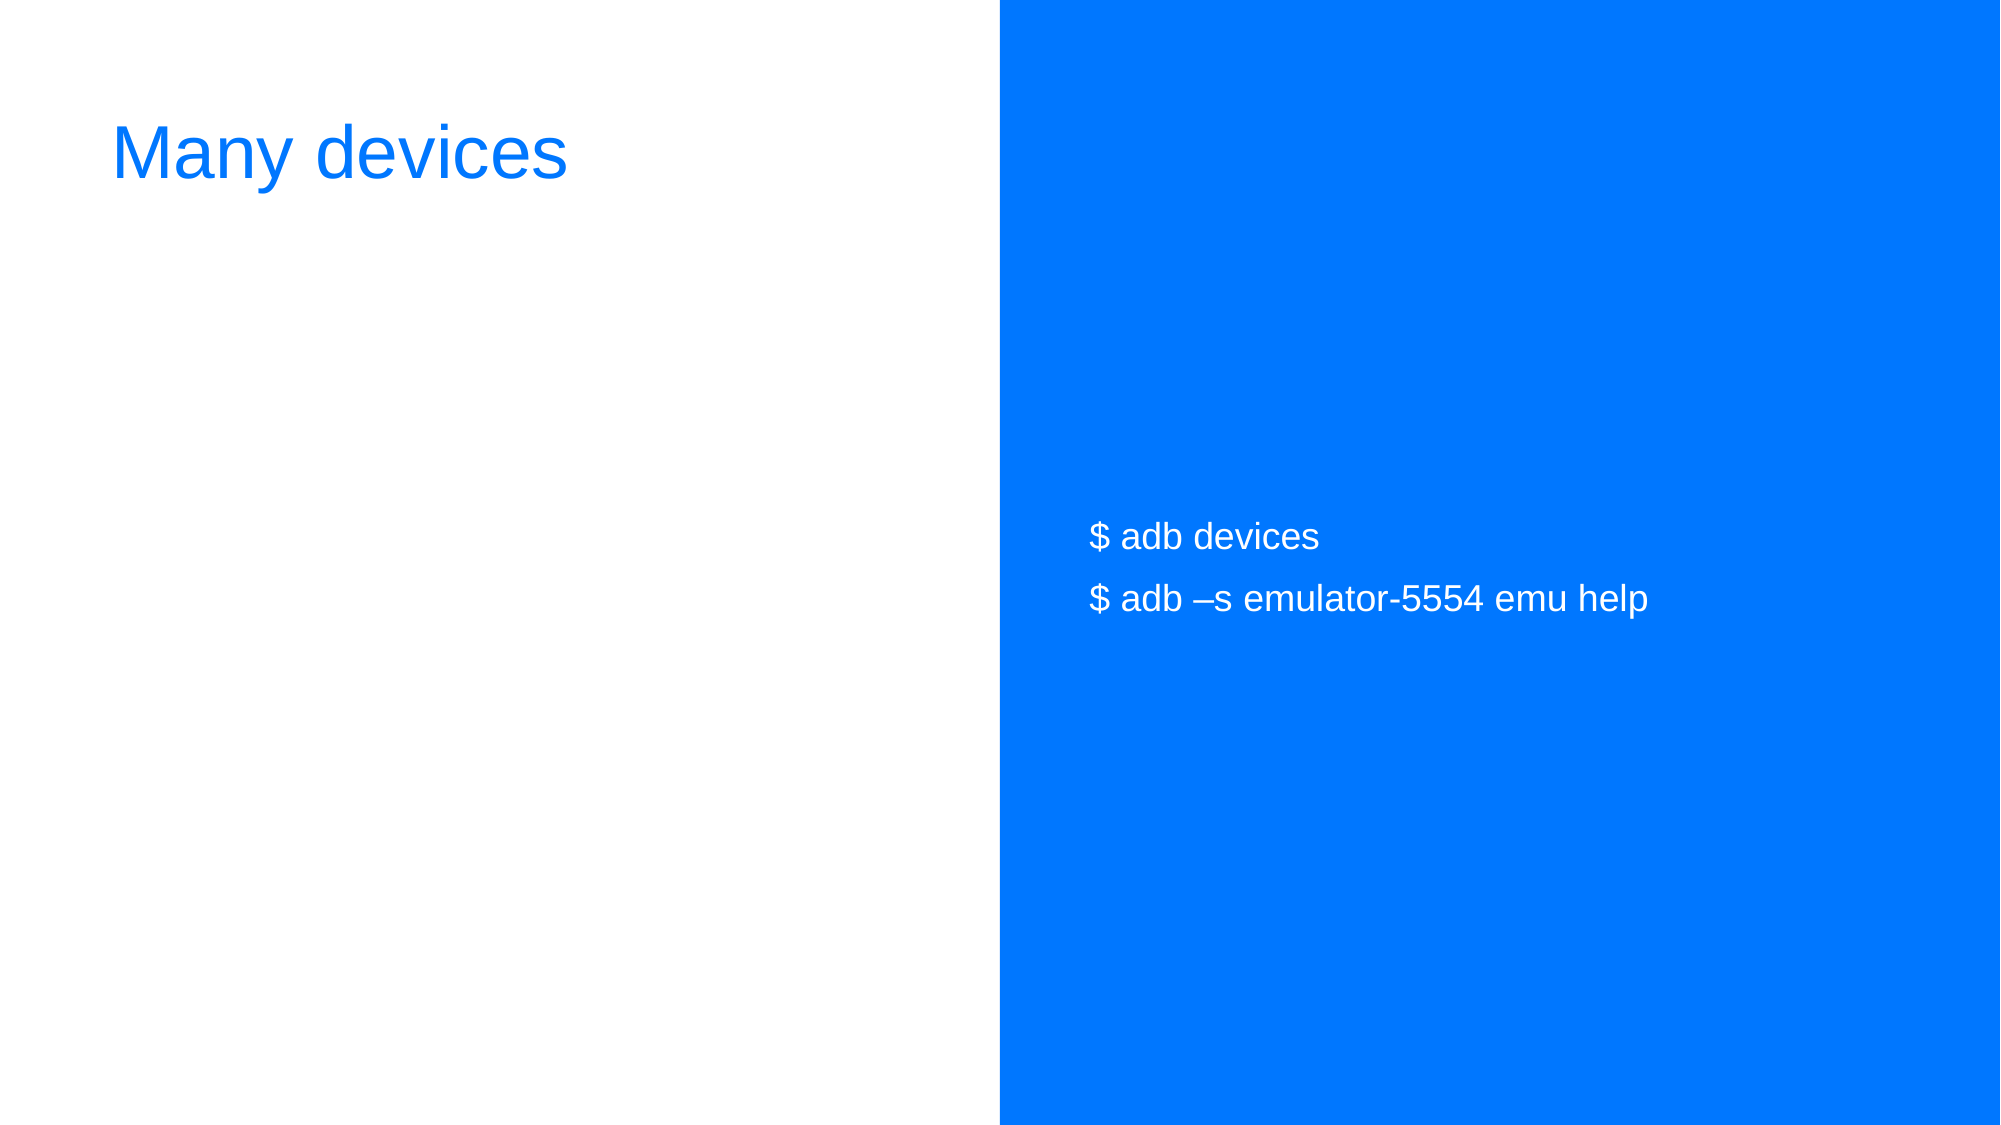

# Many devices
$ adb devices
$ adb –s emulator-5554 emu help